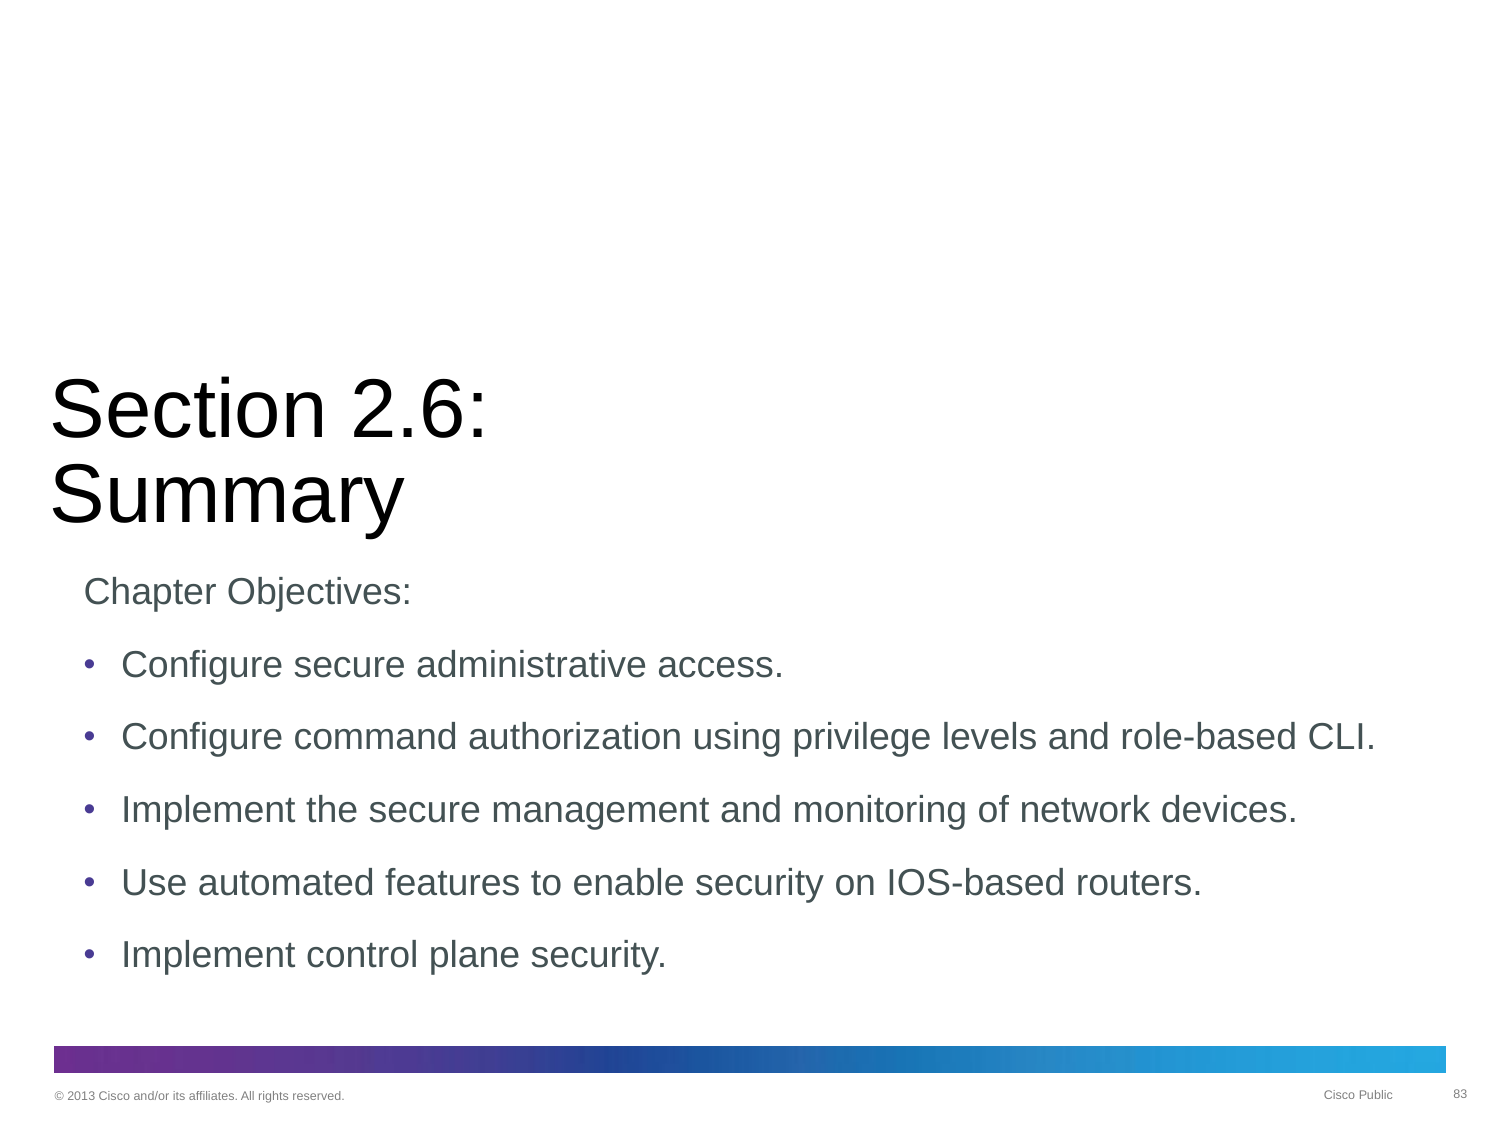

# Section 2.6: Summary
Chapter Objectives:
Configure secure administrative access.
Configure command authorization using privilege levels and role-based CLI.
Implement the secure management and monitoring of network devices.
Use automated features to enable security on IOS-based routers.
Implement control plane security.